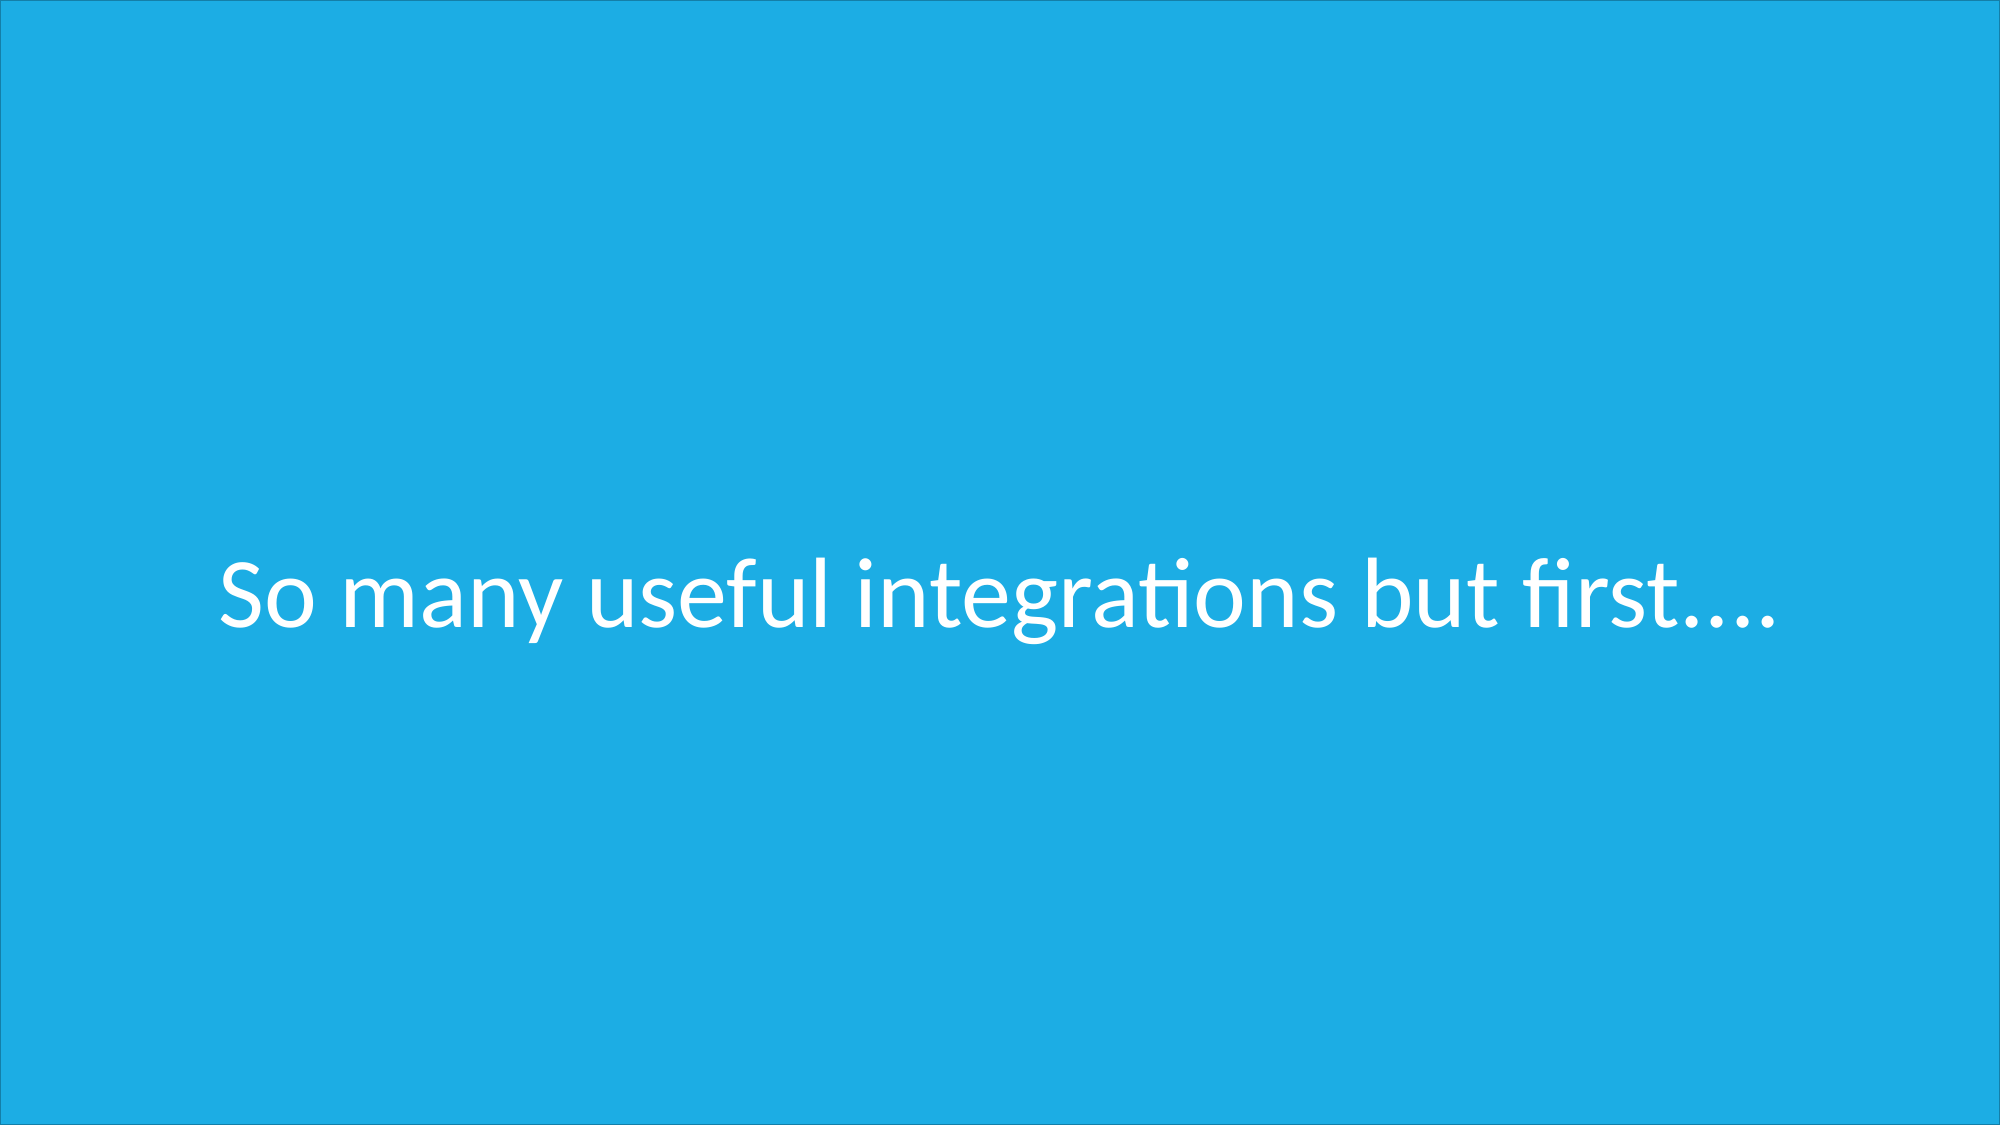

So many useful integrations but first....
#